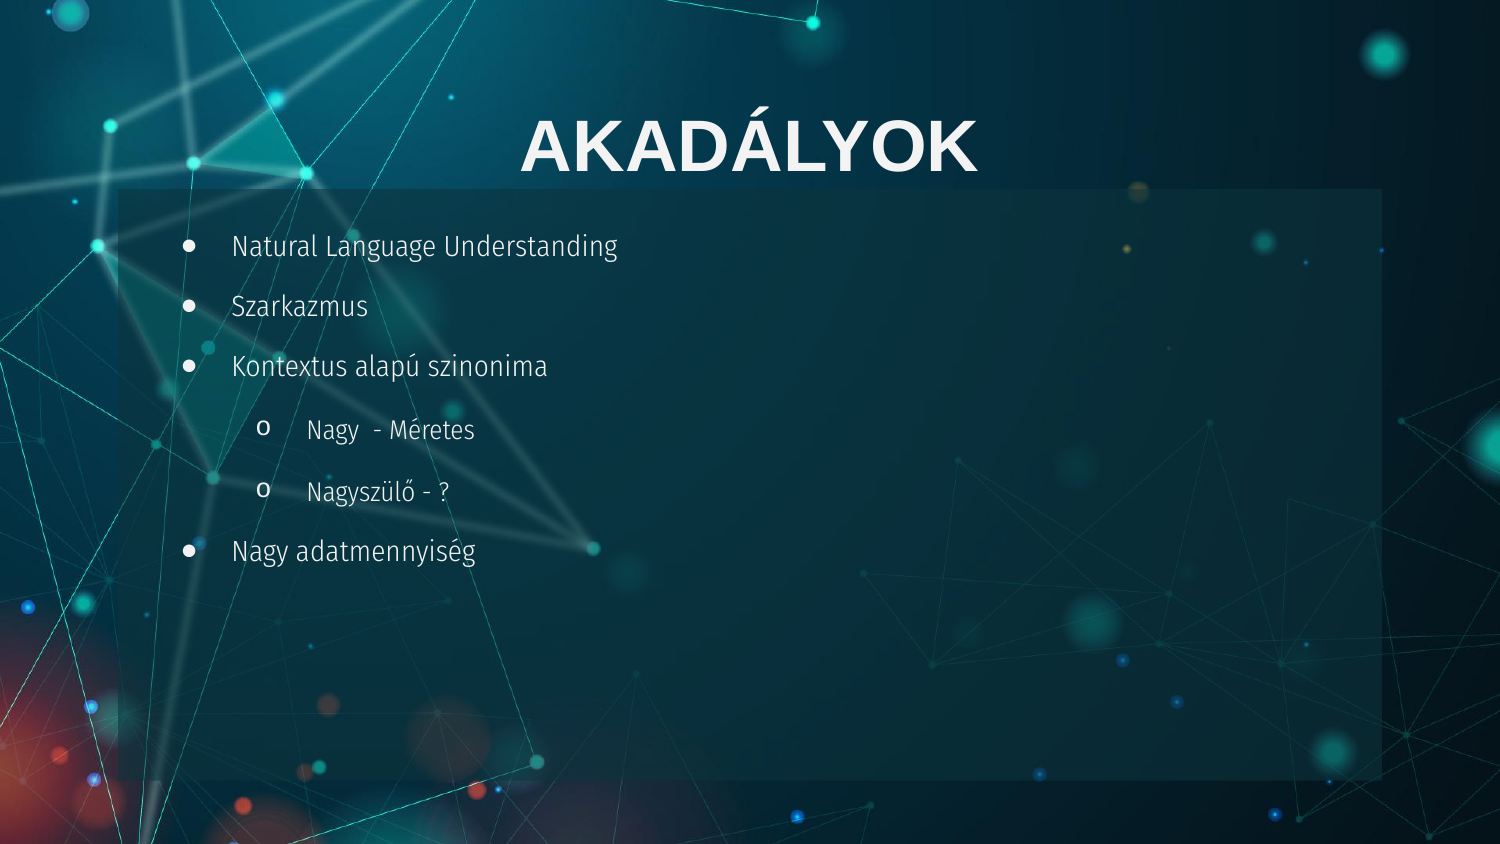

# AKADÁLYOK
Natural Language Understanding
Szarkazmus
Kontextus alapú szinonima
Nagy  - Méretes
Nagyszülő - ?
Nagy adatmennyiség